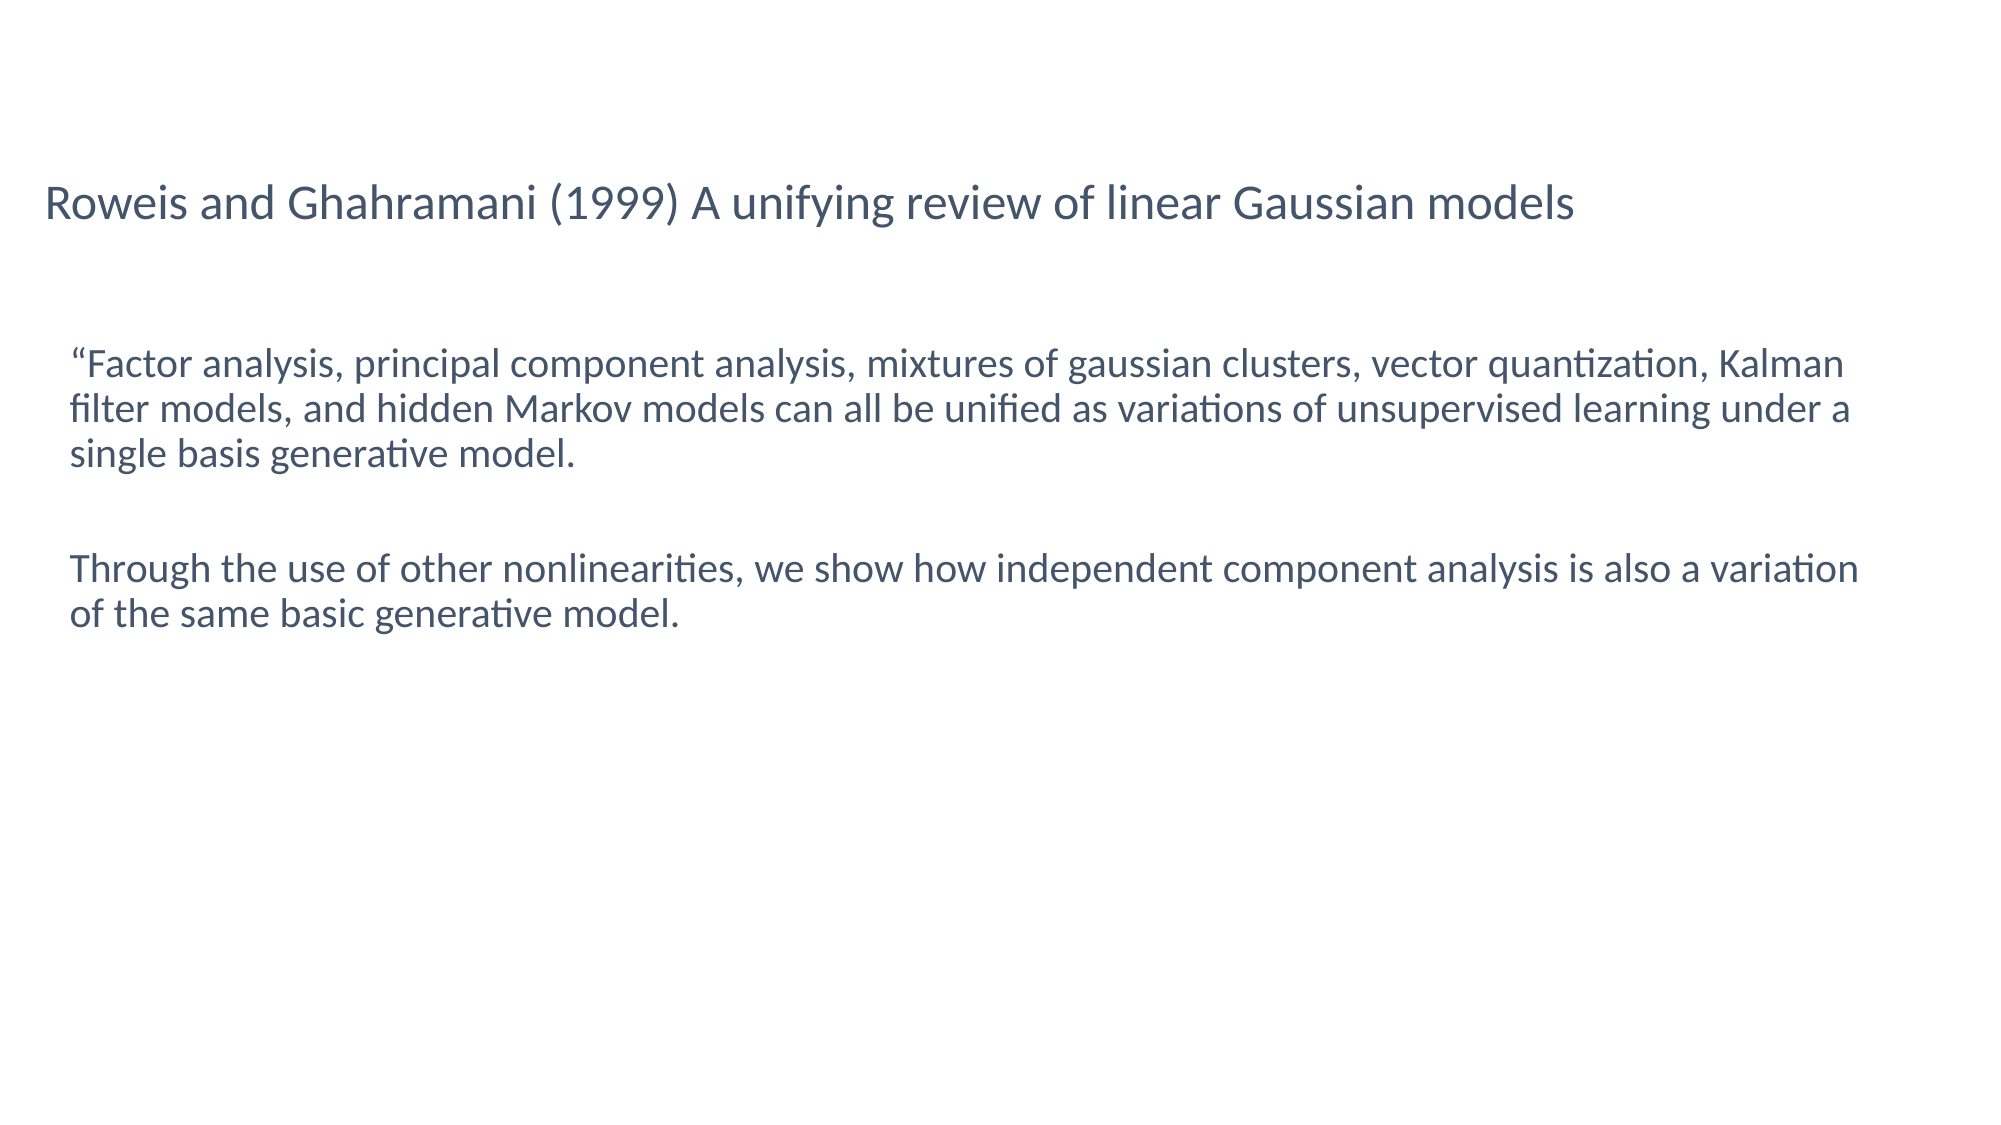

Roweis and Ghahramani (1999) A unifying review of linear Gaussian models
“Factor analysis, principal component analysis, mixtures of gaussian clusters, vector quantization, Kalman filter models, and hidden Markov models can all be unified as variations of unsupervised learning under a single basis generative model.

Through the use of other nonlinearities, we show how independent component analysis is also a variation of the same basic generative model.